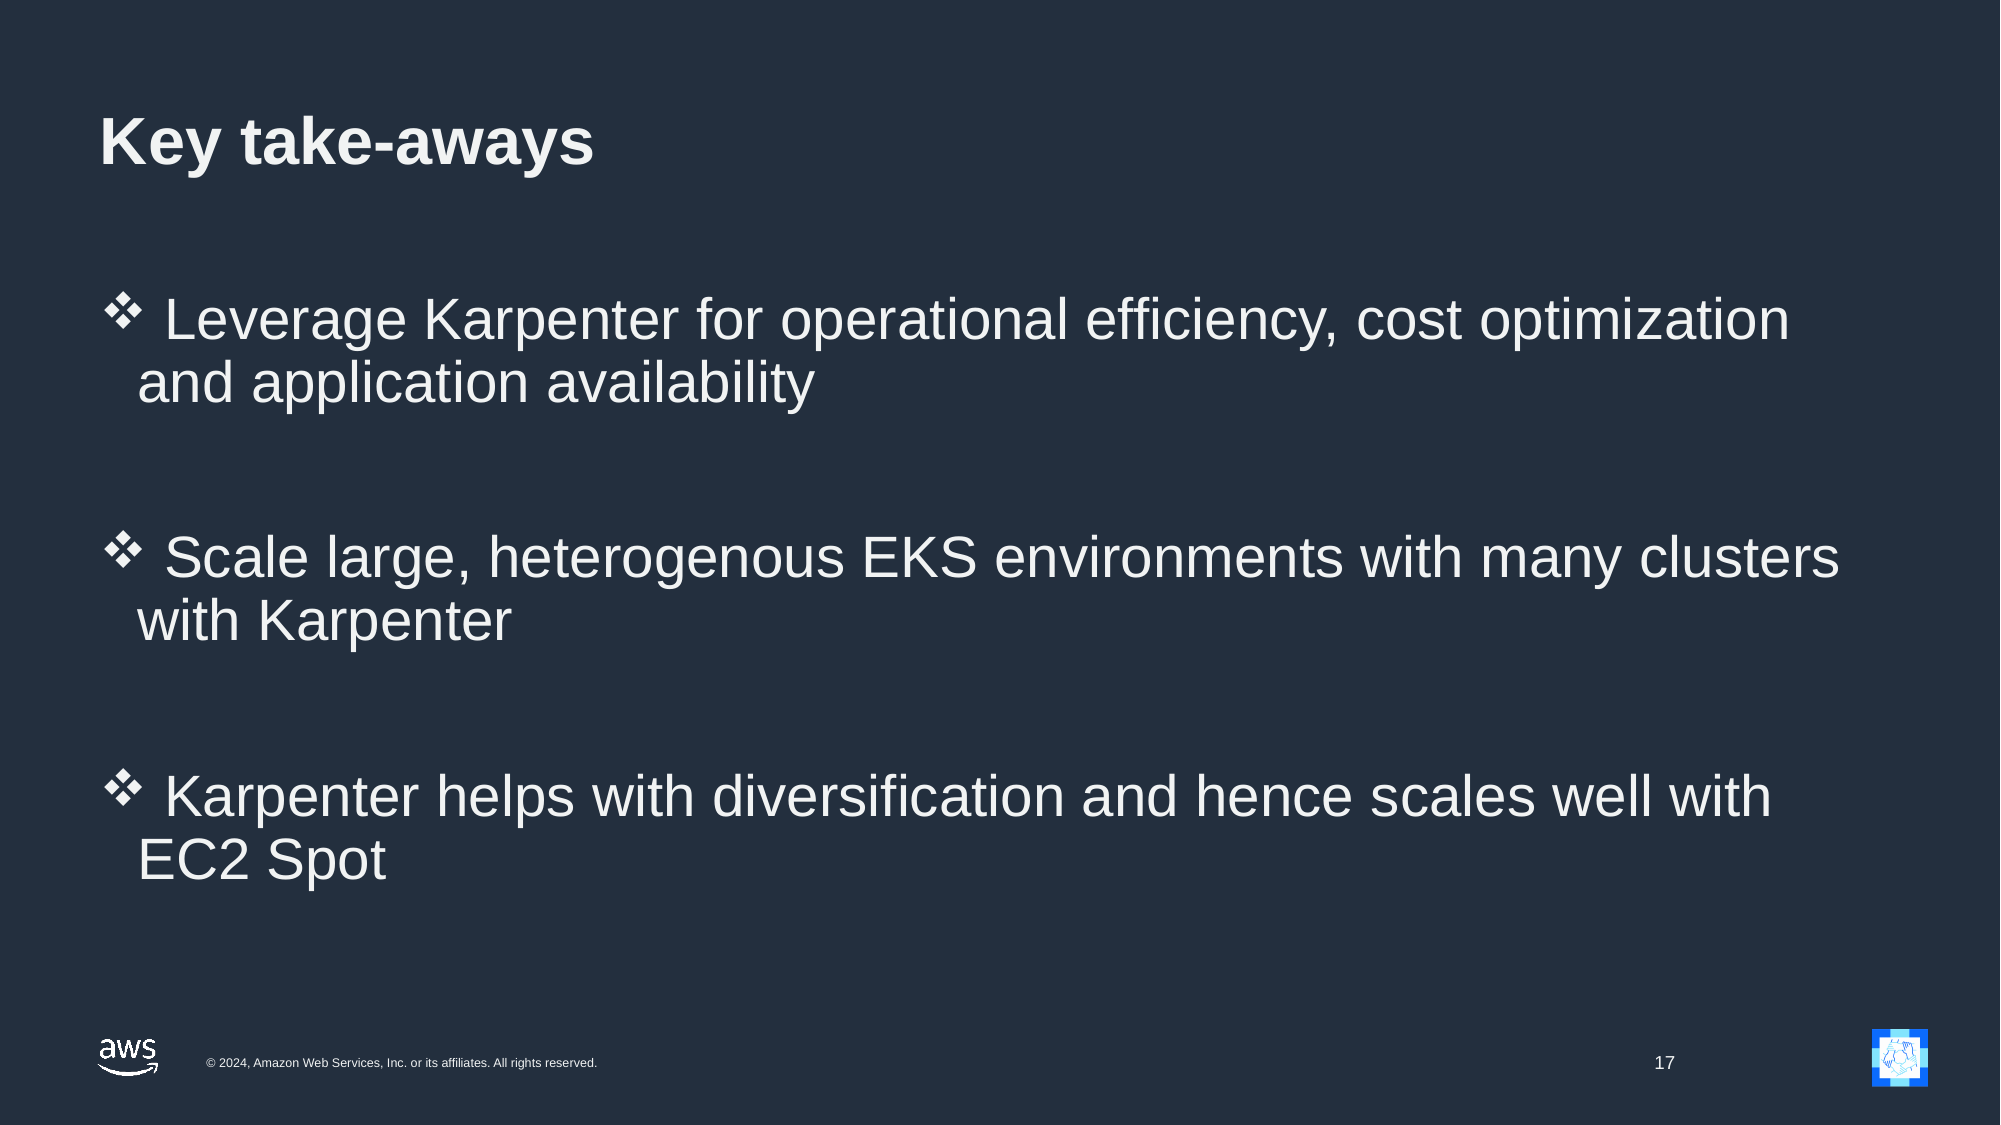

# Key take-aways
 Leverage Karpenter for operational efficiency, cost optimization and application availability

 Scale large, heterogenous EKS environments with many clusters with Karpenter

 Karpenter helps with diversification and hence scales well with EC2 Spot

17